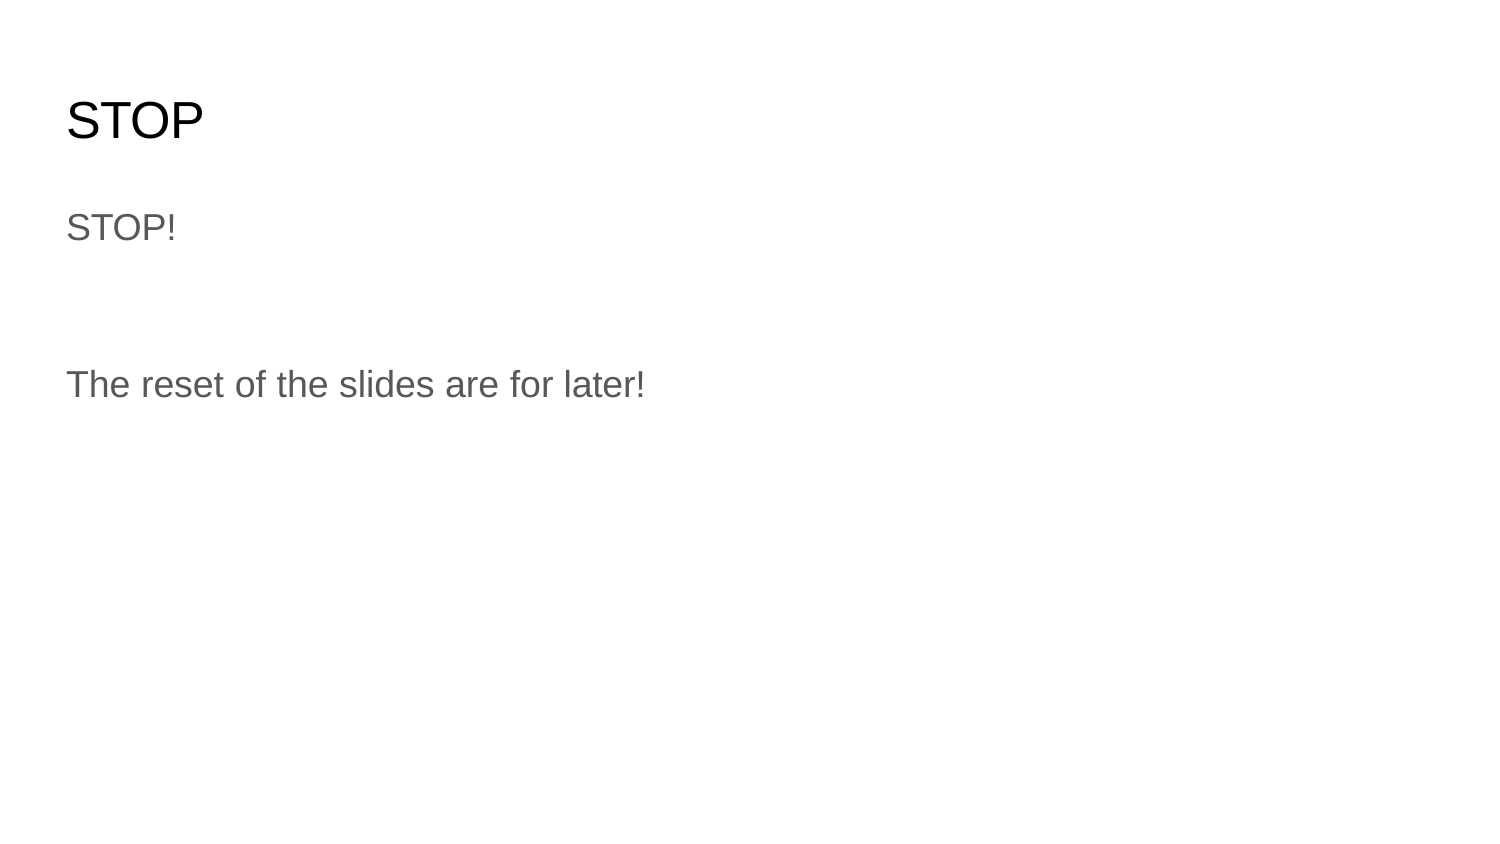

# STOP
STOP!

The reset of the slides are for later!